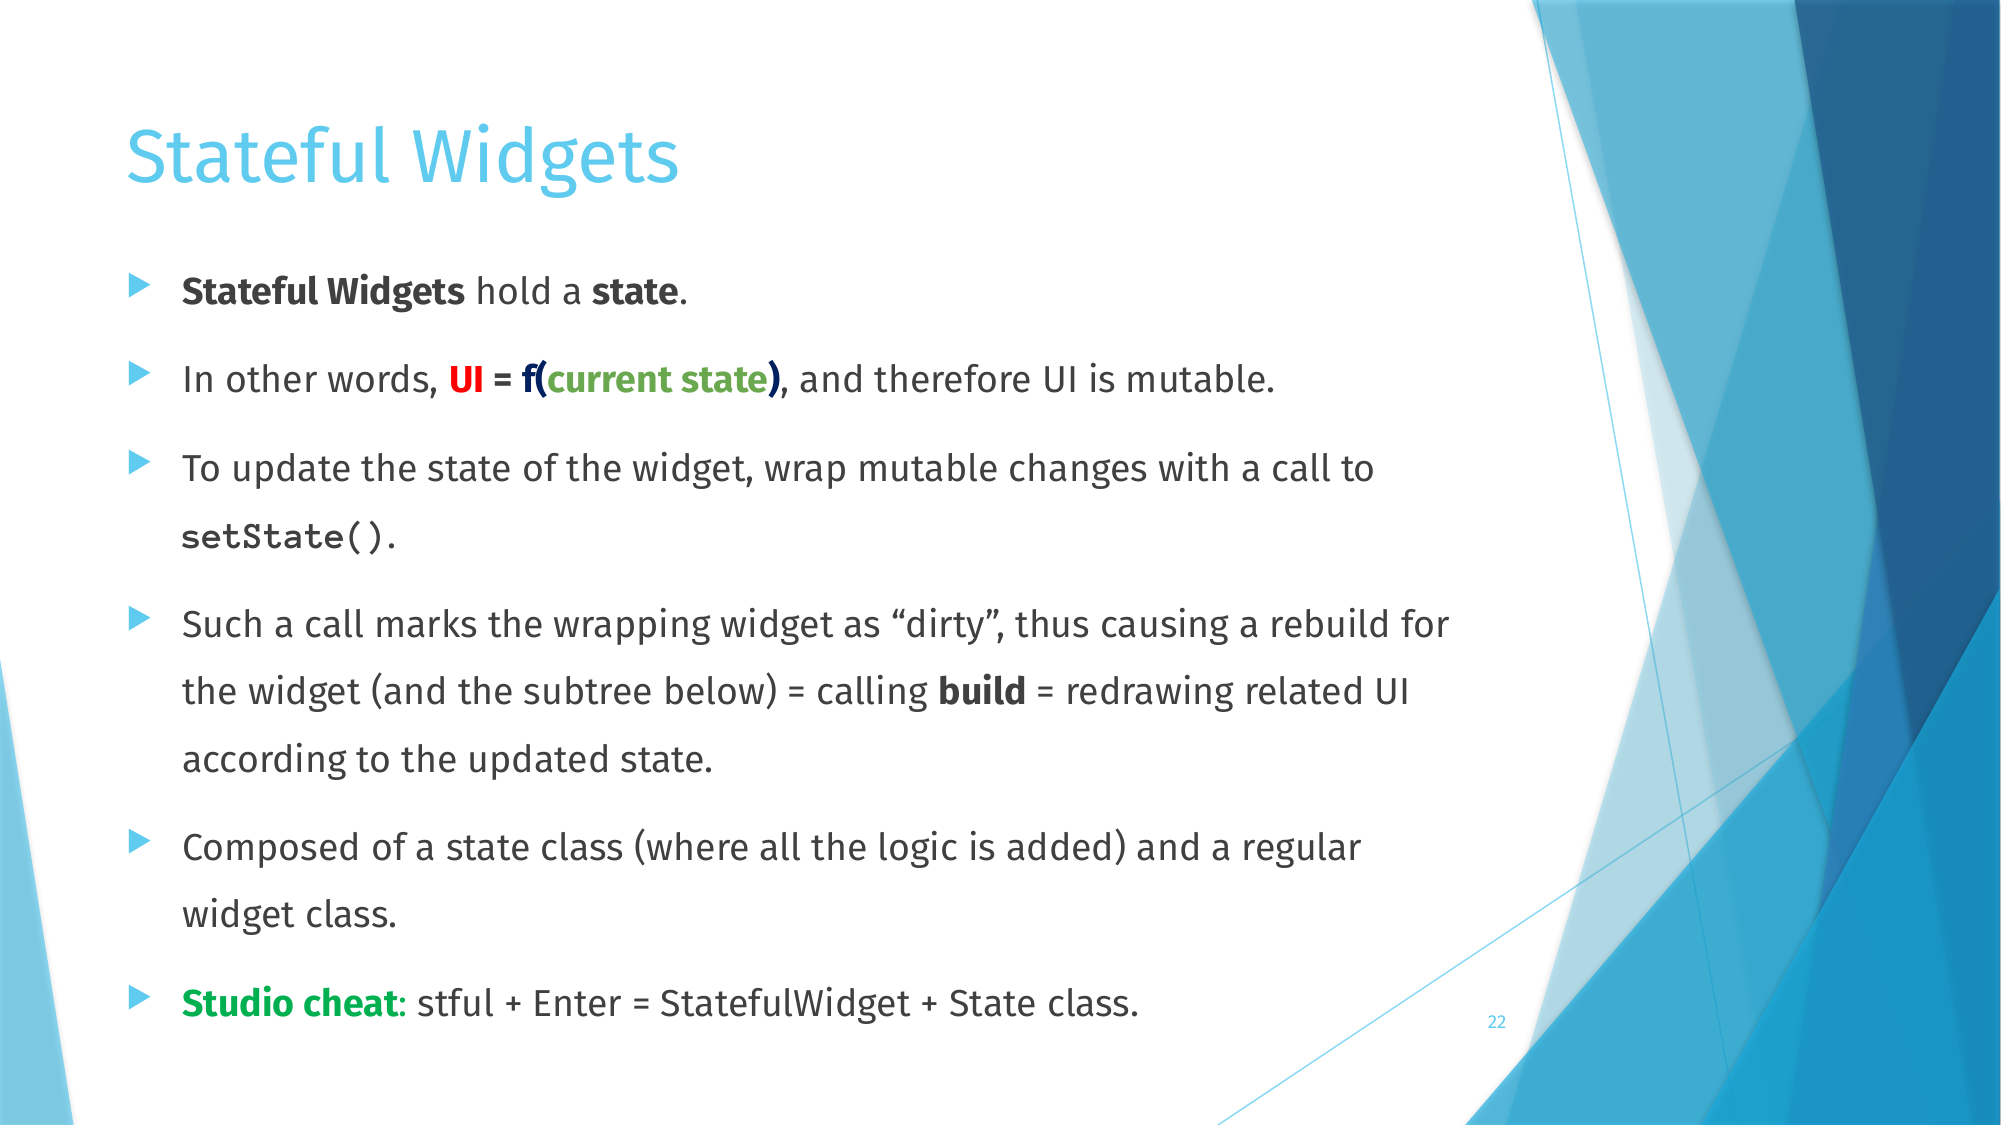

# Stateful Widgets
Stateful Widgets hold a state.
In other words, UI = f(current state), and therefore UI is mutable.
To update the state of the widget, wrap mutable changes with a call to setState().
Such a call marks the wrapping widget as “dirty”, thus causing a rebuild for the widget (and the subtree below) = calling build = redrawing related UI according to the updated state.
Composed of a state class (where all the logic is added) and a regular widget class.
Studio cheat: stful + Enter = StatefulWidget + State class.

22